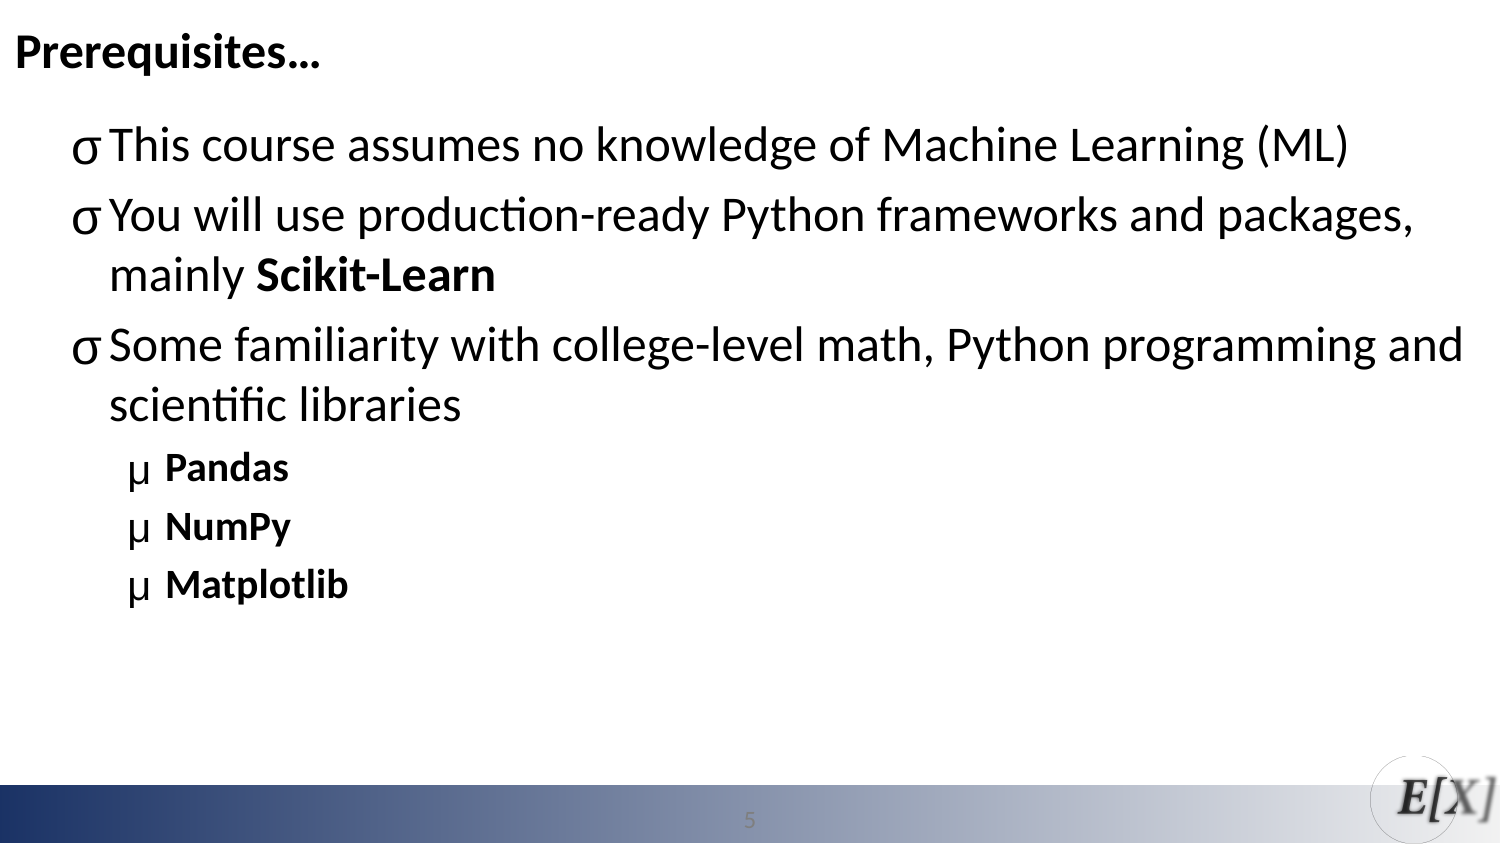

Prerequisites…
This course assumes no knowledge of Machine Learning (ML)
You will use production-ready Python frameworks and packages, mainly Scikit-Learn
Some familiarity with college-level math, Python programming and scientific libraries
Pandas
NumPy
Matplotlib

5